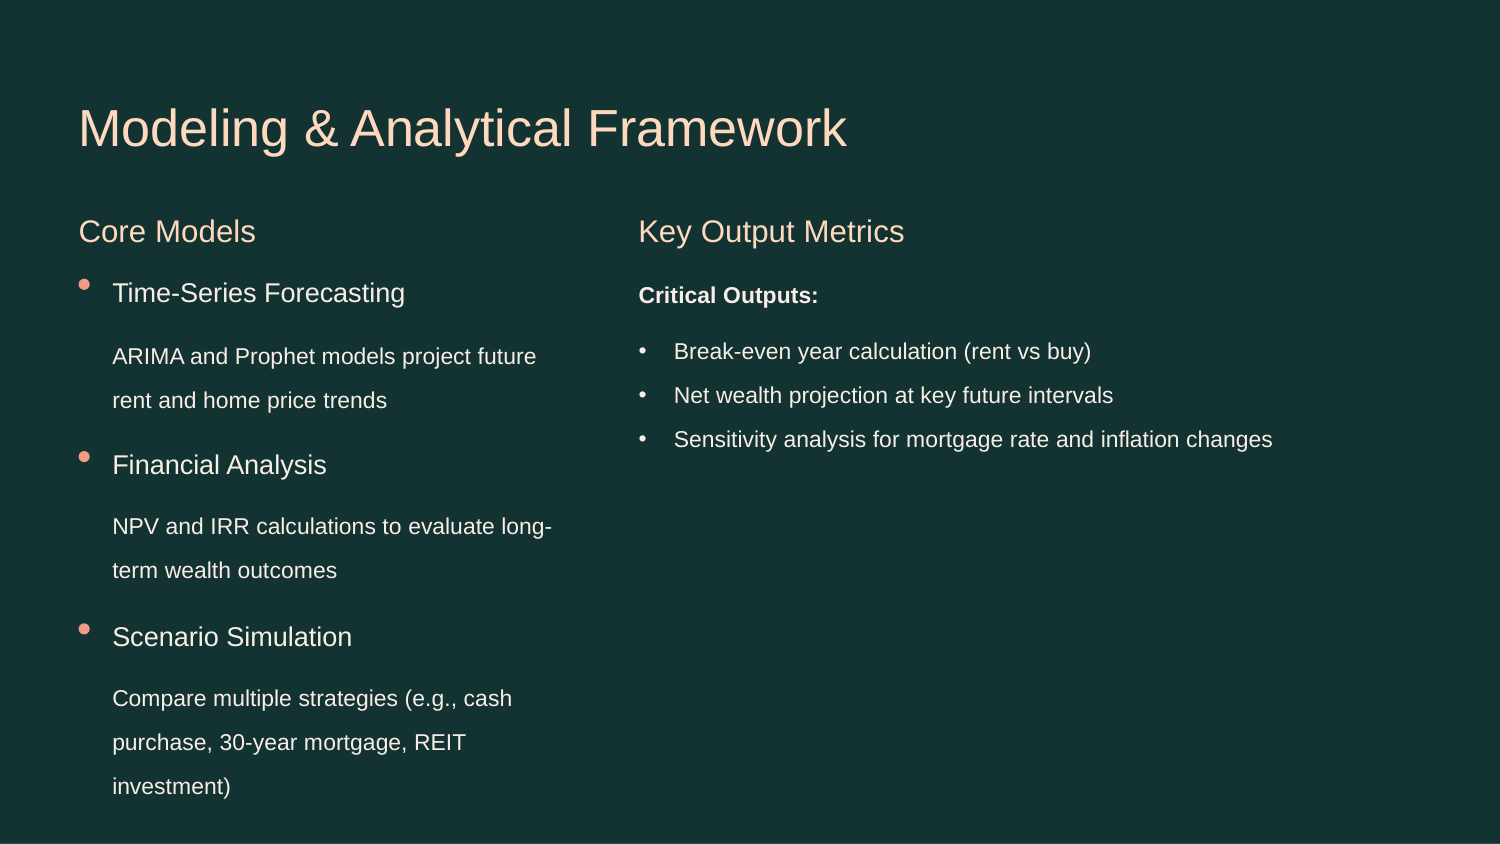

Modeling & Analytical Framework
Core Models
Key Output Metrics
Critical Outputs:
Time-Series Forecasting

Break-even year calculation (rent vs buy)
ARIMA and Prophet models project future rent and home price trends
Net wealth projection at key future intervals
Sensitivity analysis for mortgage rate and inflation changes
Financial Analysis

NPV and IRR calculations to evaluate long-term wealth outcomes
Scenario Simulation

Compare multiple strategies (e.g., cash purchase, 30-year mortgage, REIT investment)